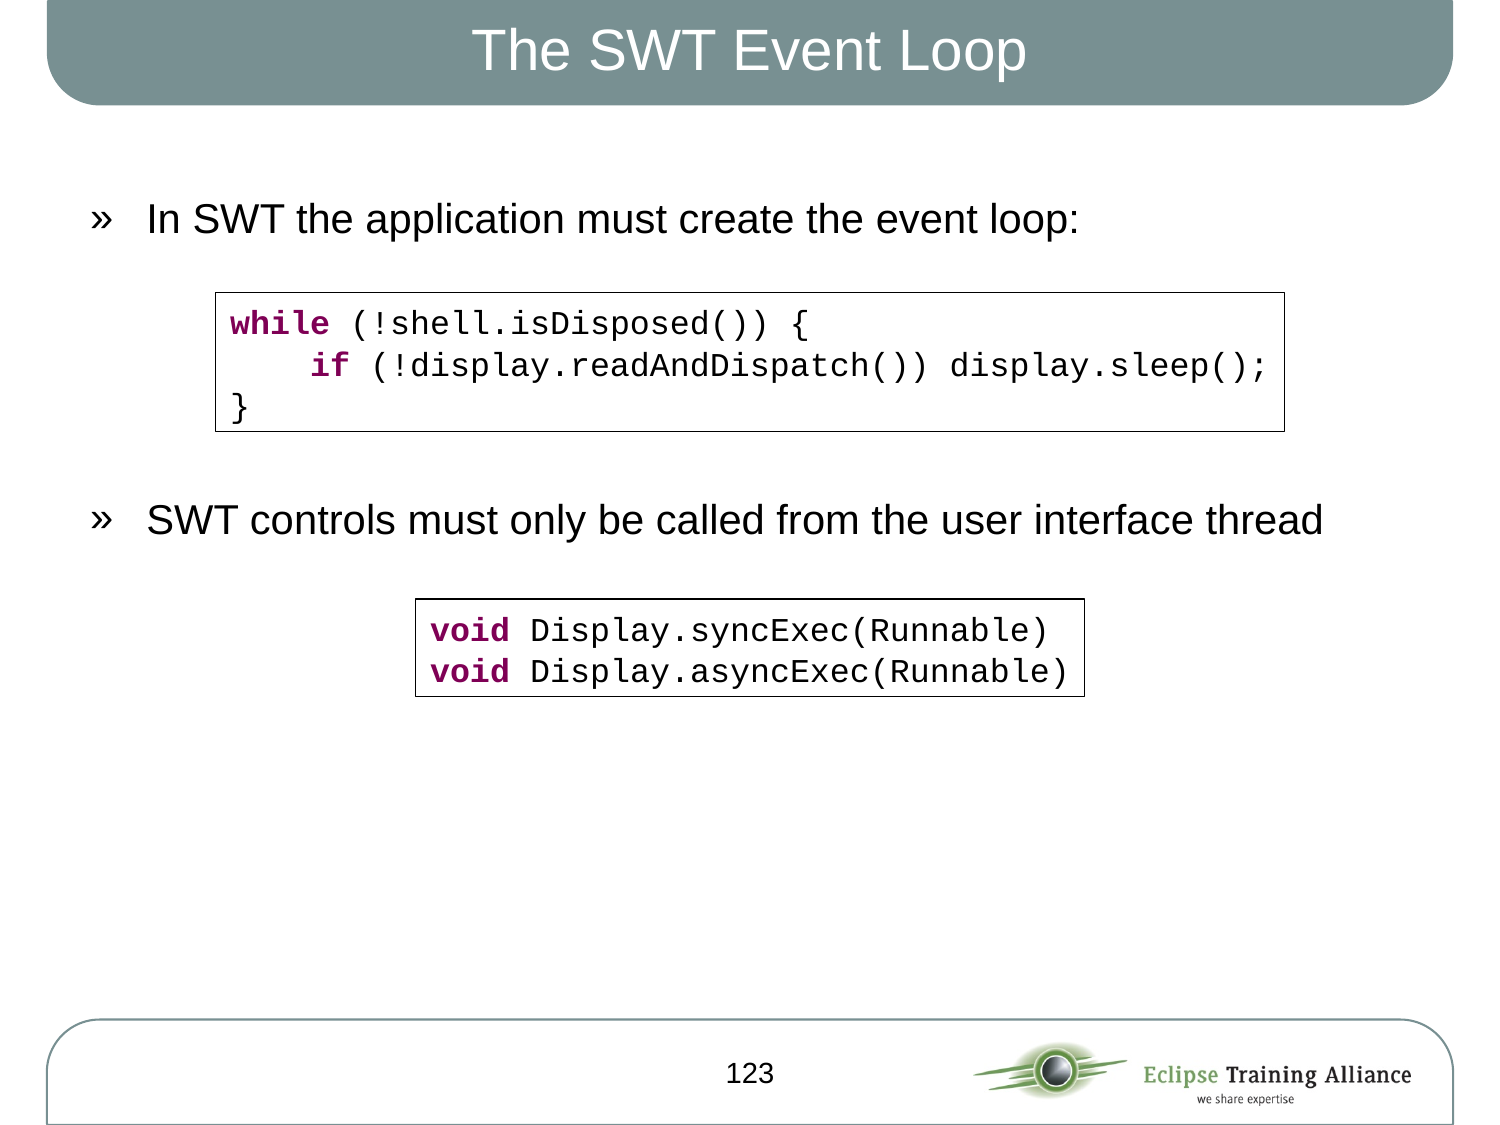

# The SWT Event Loop
In SWT the application must create the event loop:

SWT controls must only be called from the user interface thread
while (!shell.isDisposed()) {
    if (!display.readAndDispatch()) display.sleep();
}
void Display.syncExec(Runnable)
void Display.asyncExec(Runnable)